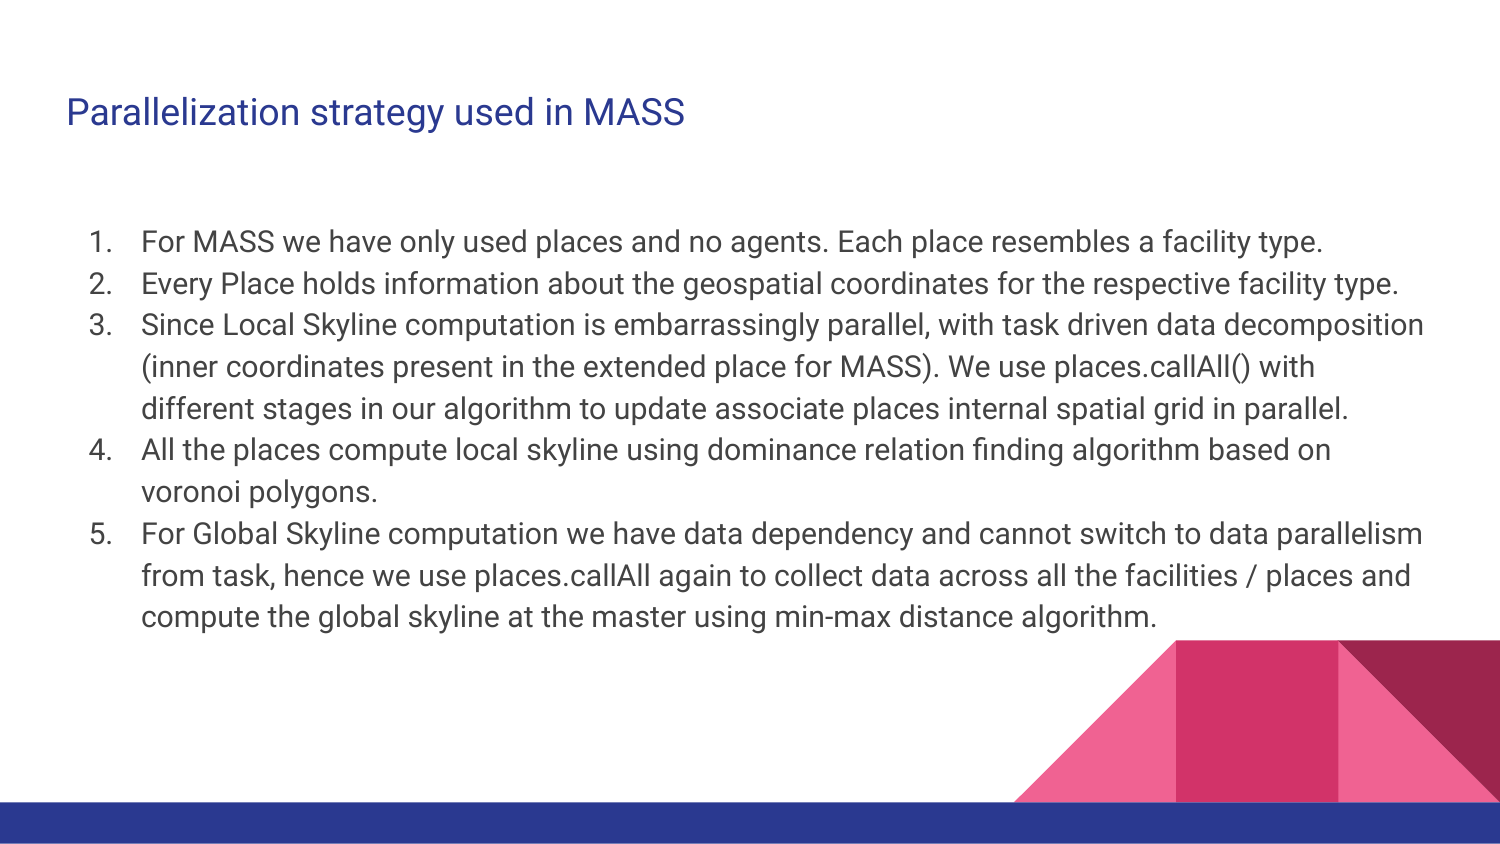

# Parallelization strategy used in MASS

For MASS we have only used places and no agents. Each place resembles a facility type.
Every Place holds information about the geospatial coordinates for the respective facility type.
Since Local Skyline computation is embarrassingly parallel, with task driven data decomposition (inner coordinates present in the extended place for MASS). We use places.callAll() with different stages in our algorithm to update associate places internal spatial grid in parallel.
All the places compute local skyline using dominance relation finding algorithm based on voronoi polygons.
For Global Skyline computation we have data dependency and cannot switch to data parallelism from task, hence we use places.callAll again to collect data across all the facilities / places and compute the global skyline at the master using min-max distance algorithm.